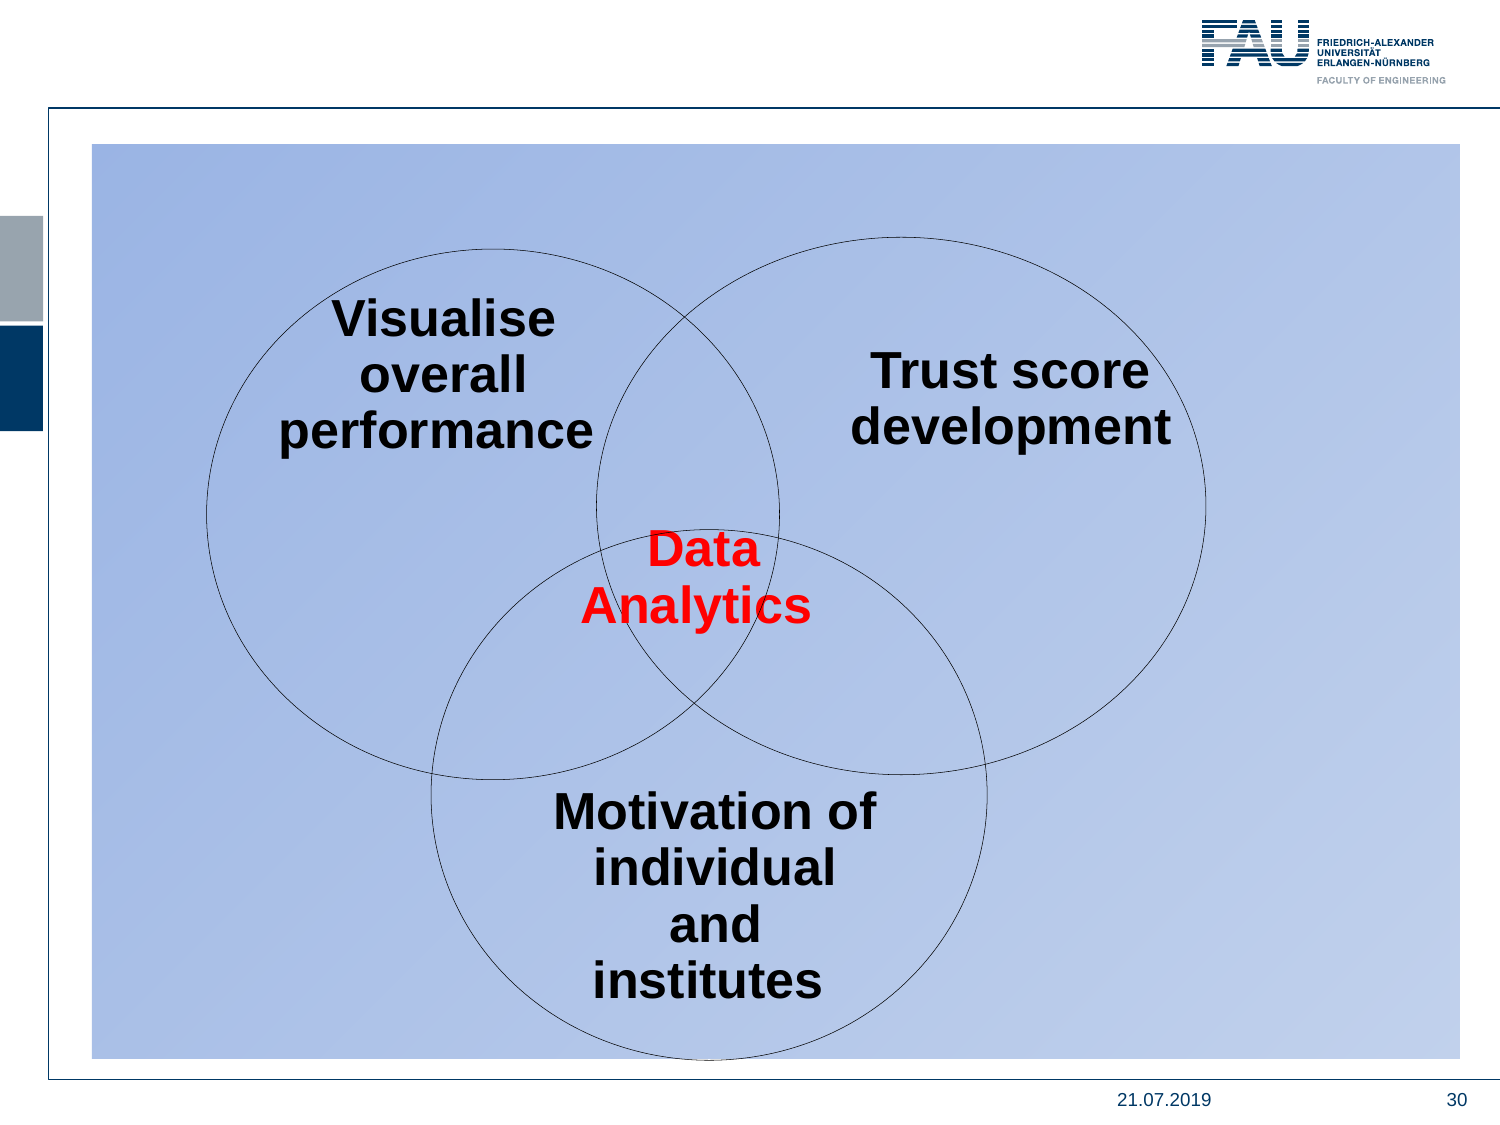

Data Analytics
Trust score development
Motivation of individual and institutes
Visualise overall performance
21.07.2019
30